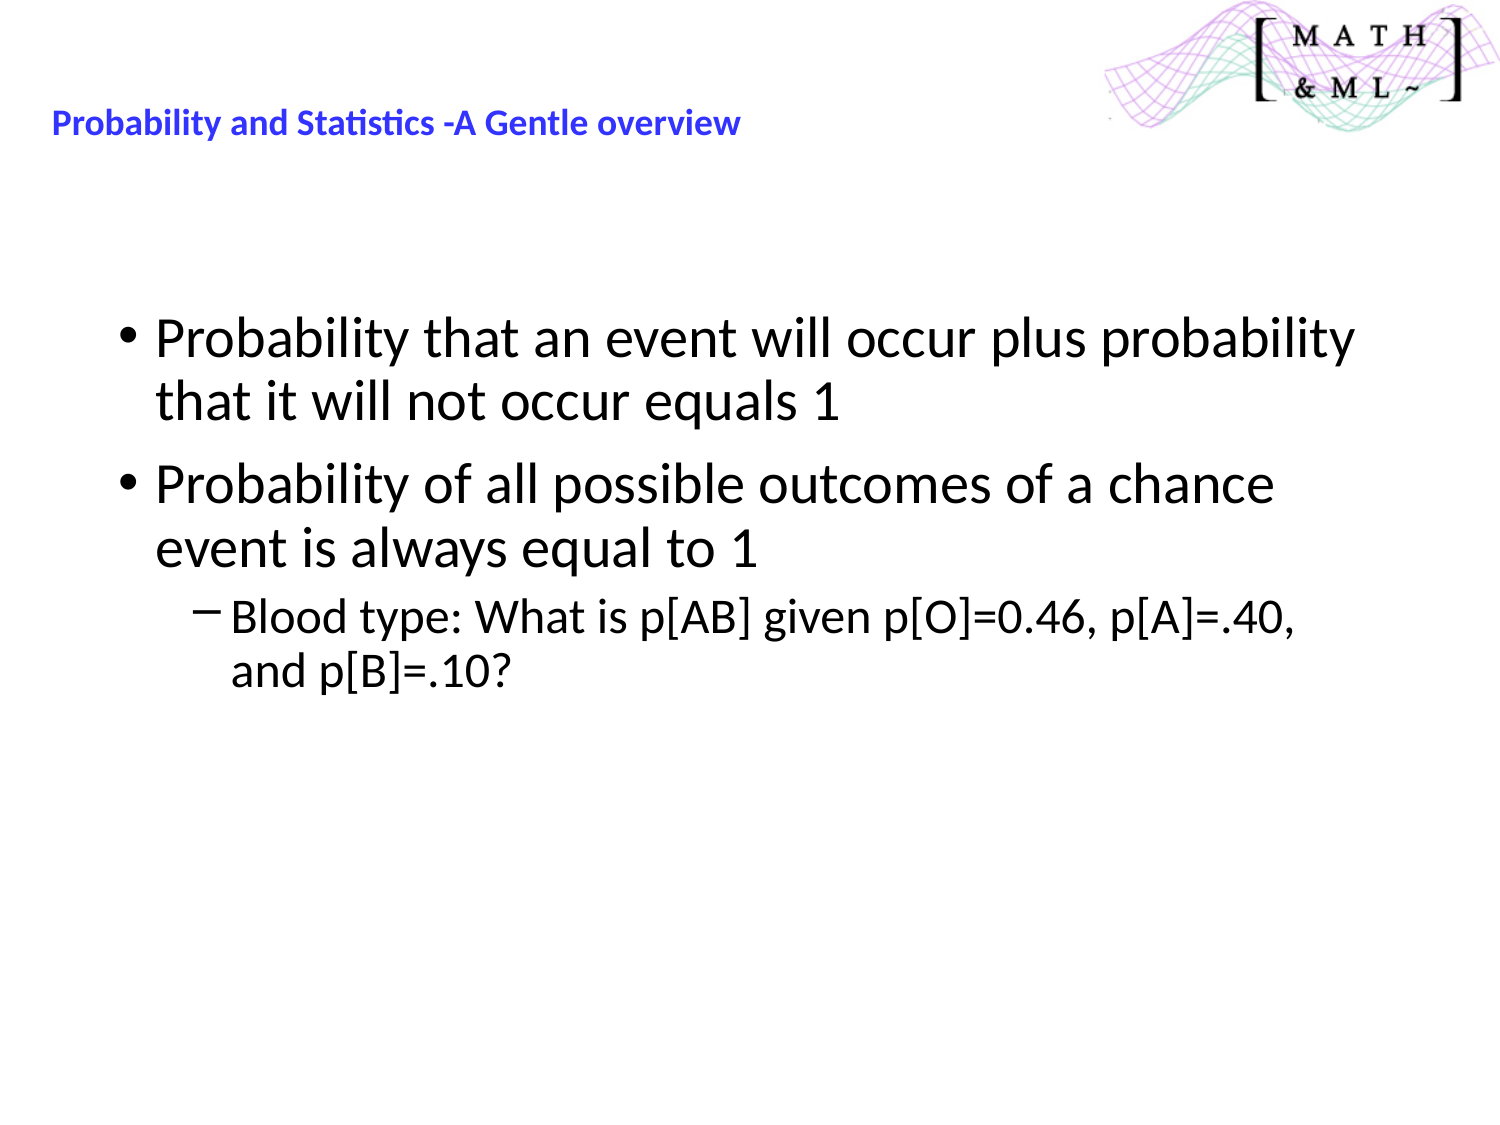

Probability and Statistics -A Gentle overview
Probability that an event will occur plus probability that it will not occur equals 1
Probability of all possible outcomes of a chance event is always equal to 1
Blood type: What is p[AB] given p[O]=0.46, p[A]=.40, and p[B]=.10?